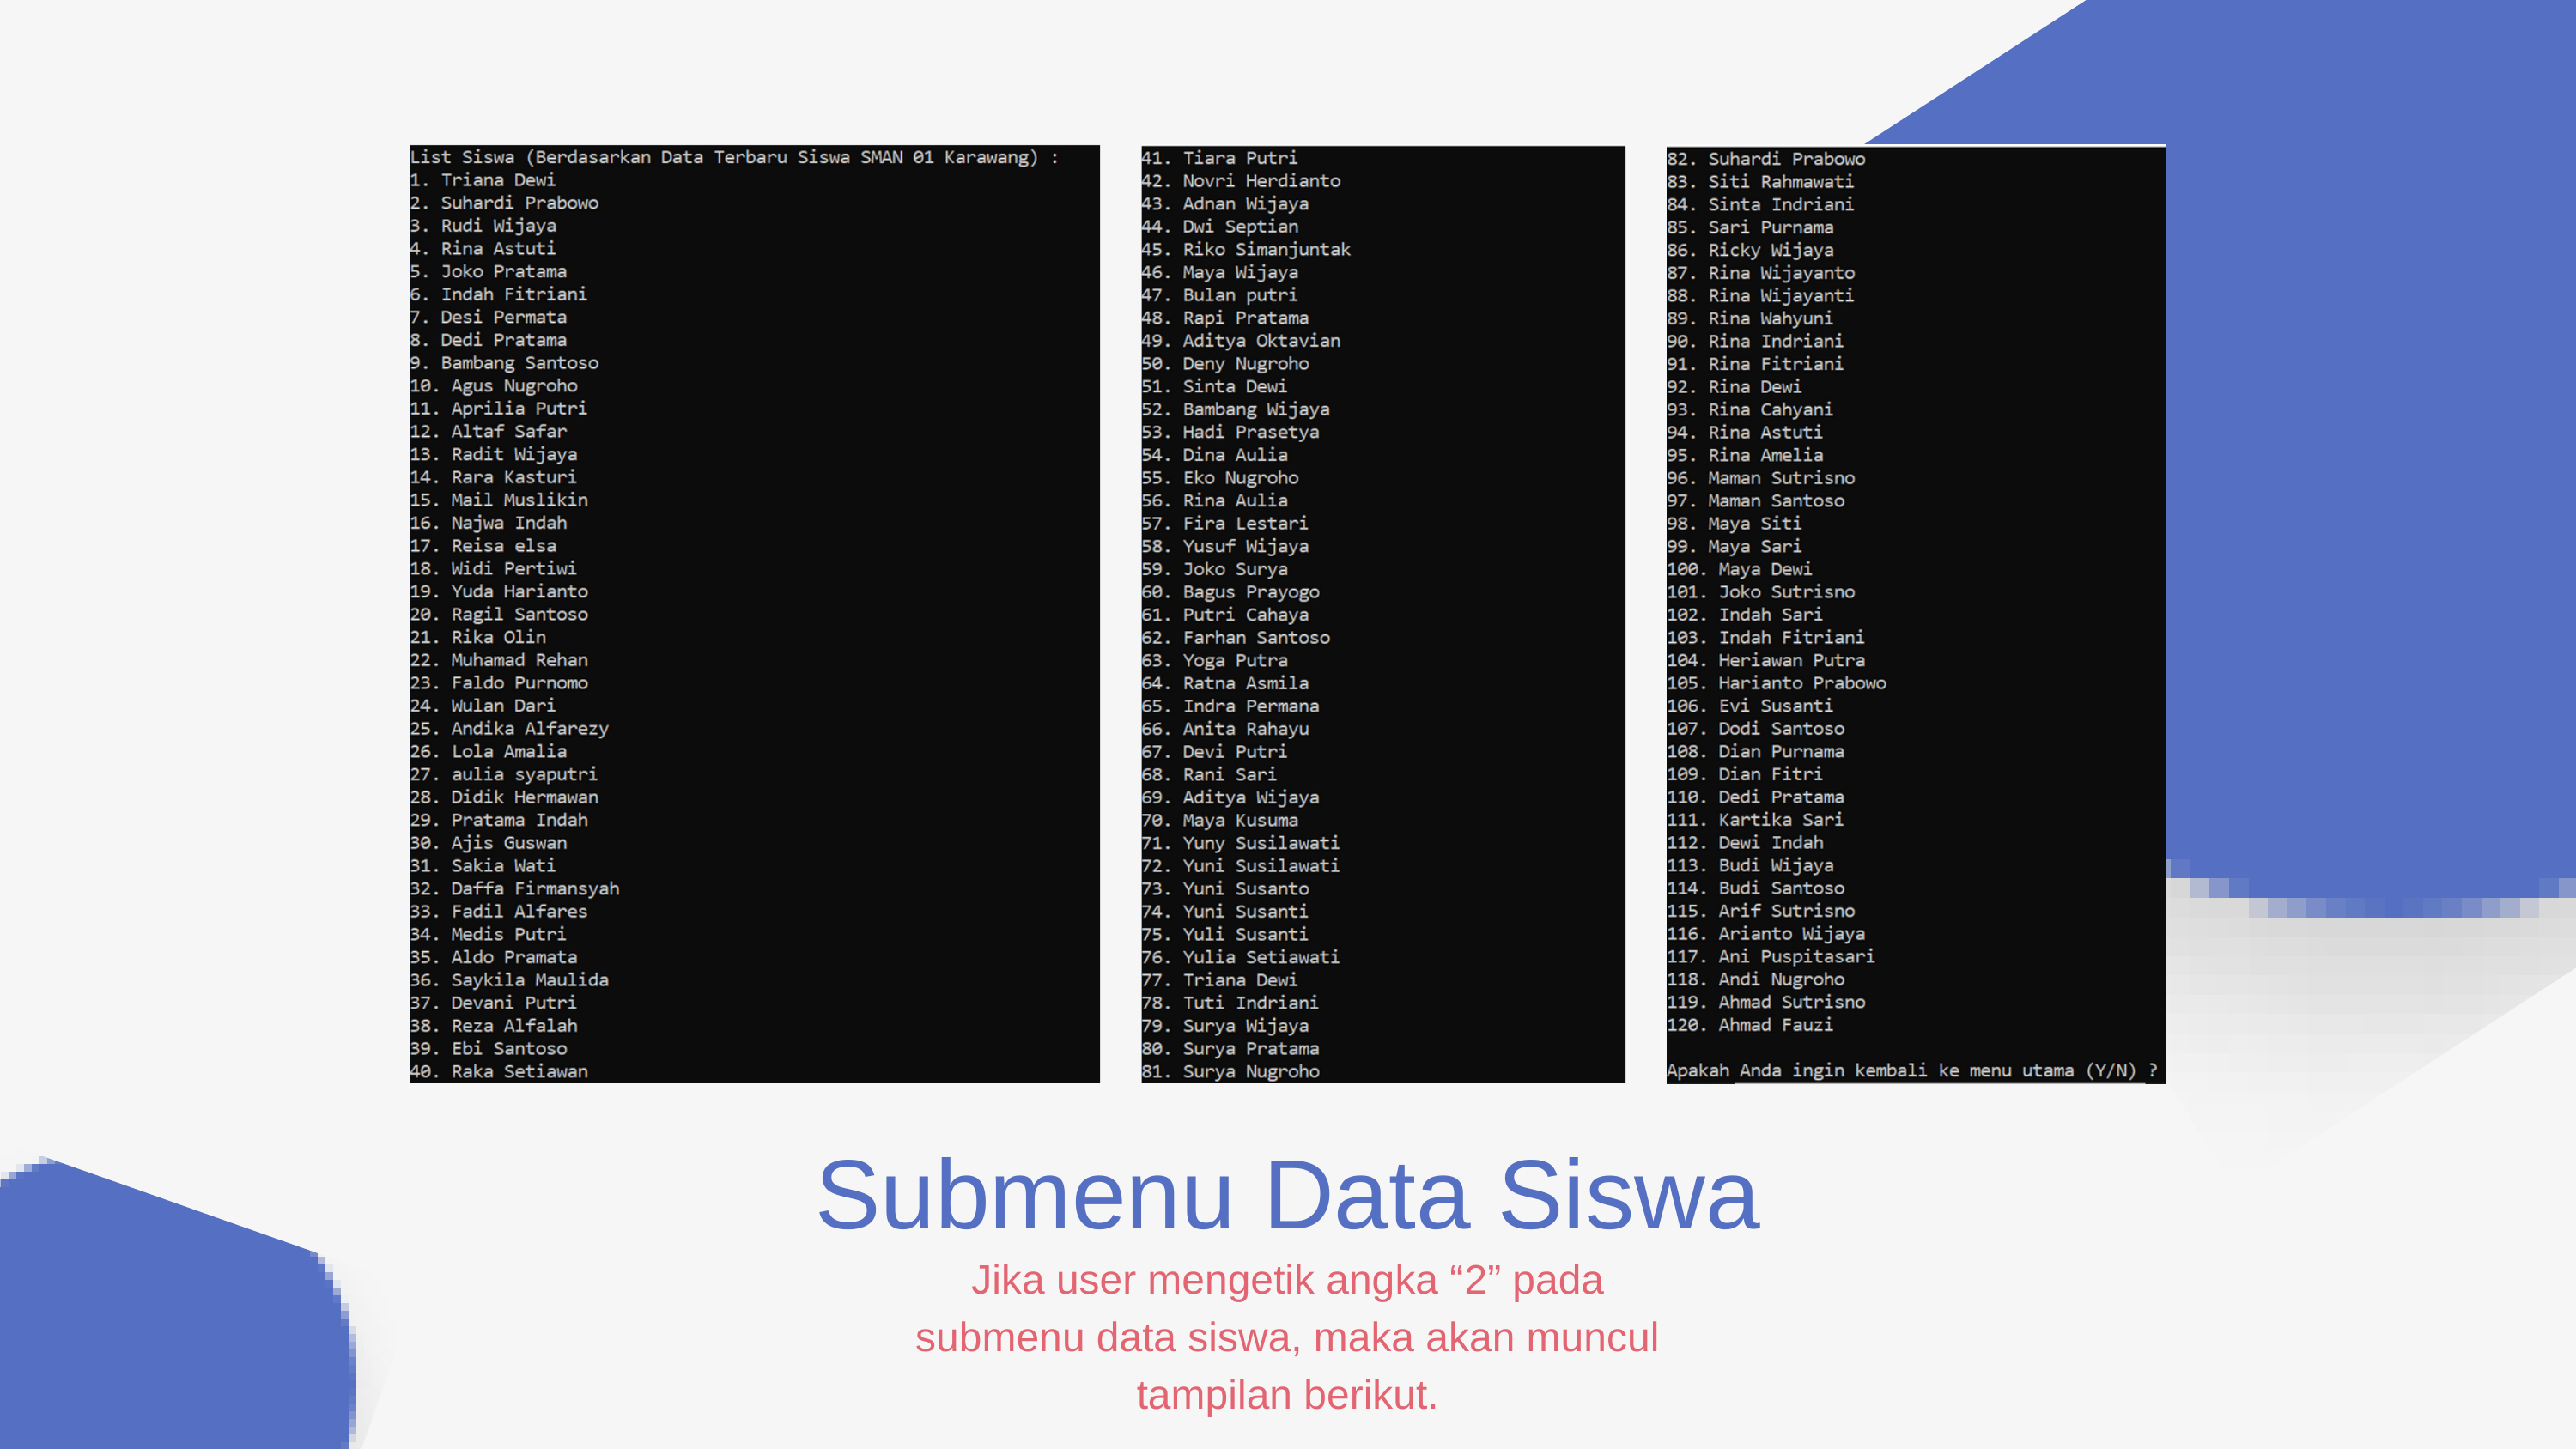

Submenu Data Siswa

Jika user mengetik angka “2” pada submenu data siswa, maka akan muncul tampilan berikut.